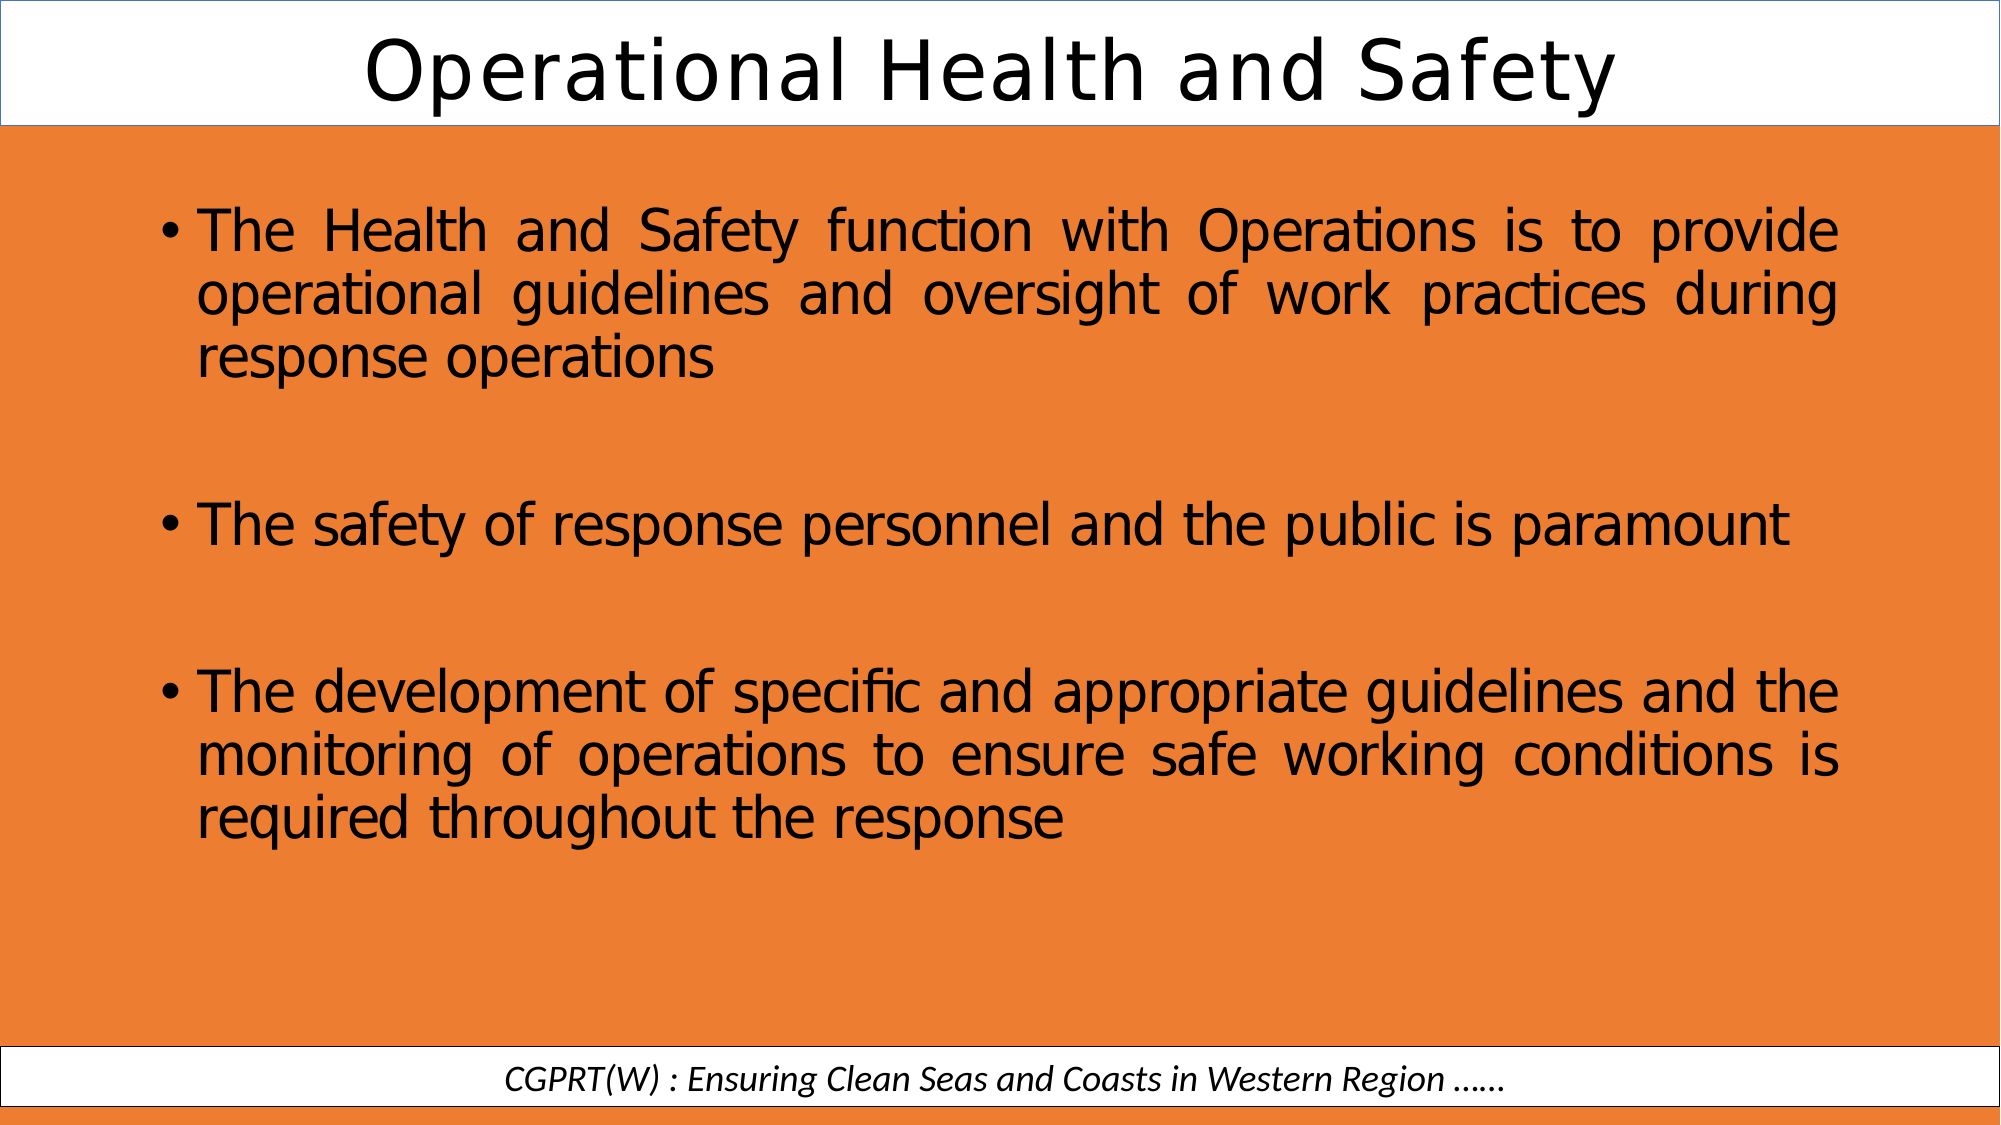

Operational Health and Safety
The Health and Safety function with Operations is to provide operational guidelines and oversight of work practices during response operations

The safety of response personnel and the public is paramount

The development of specific and appropriate guidelines and the monitoring of operations to ensure safe working conditions is required throughout the response
 CGPRT(W) : Ensuring Clean Seas and Coasts in Western Region ……